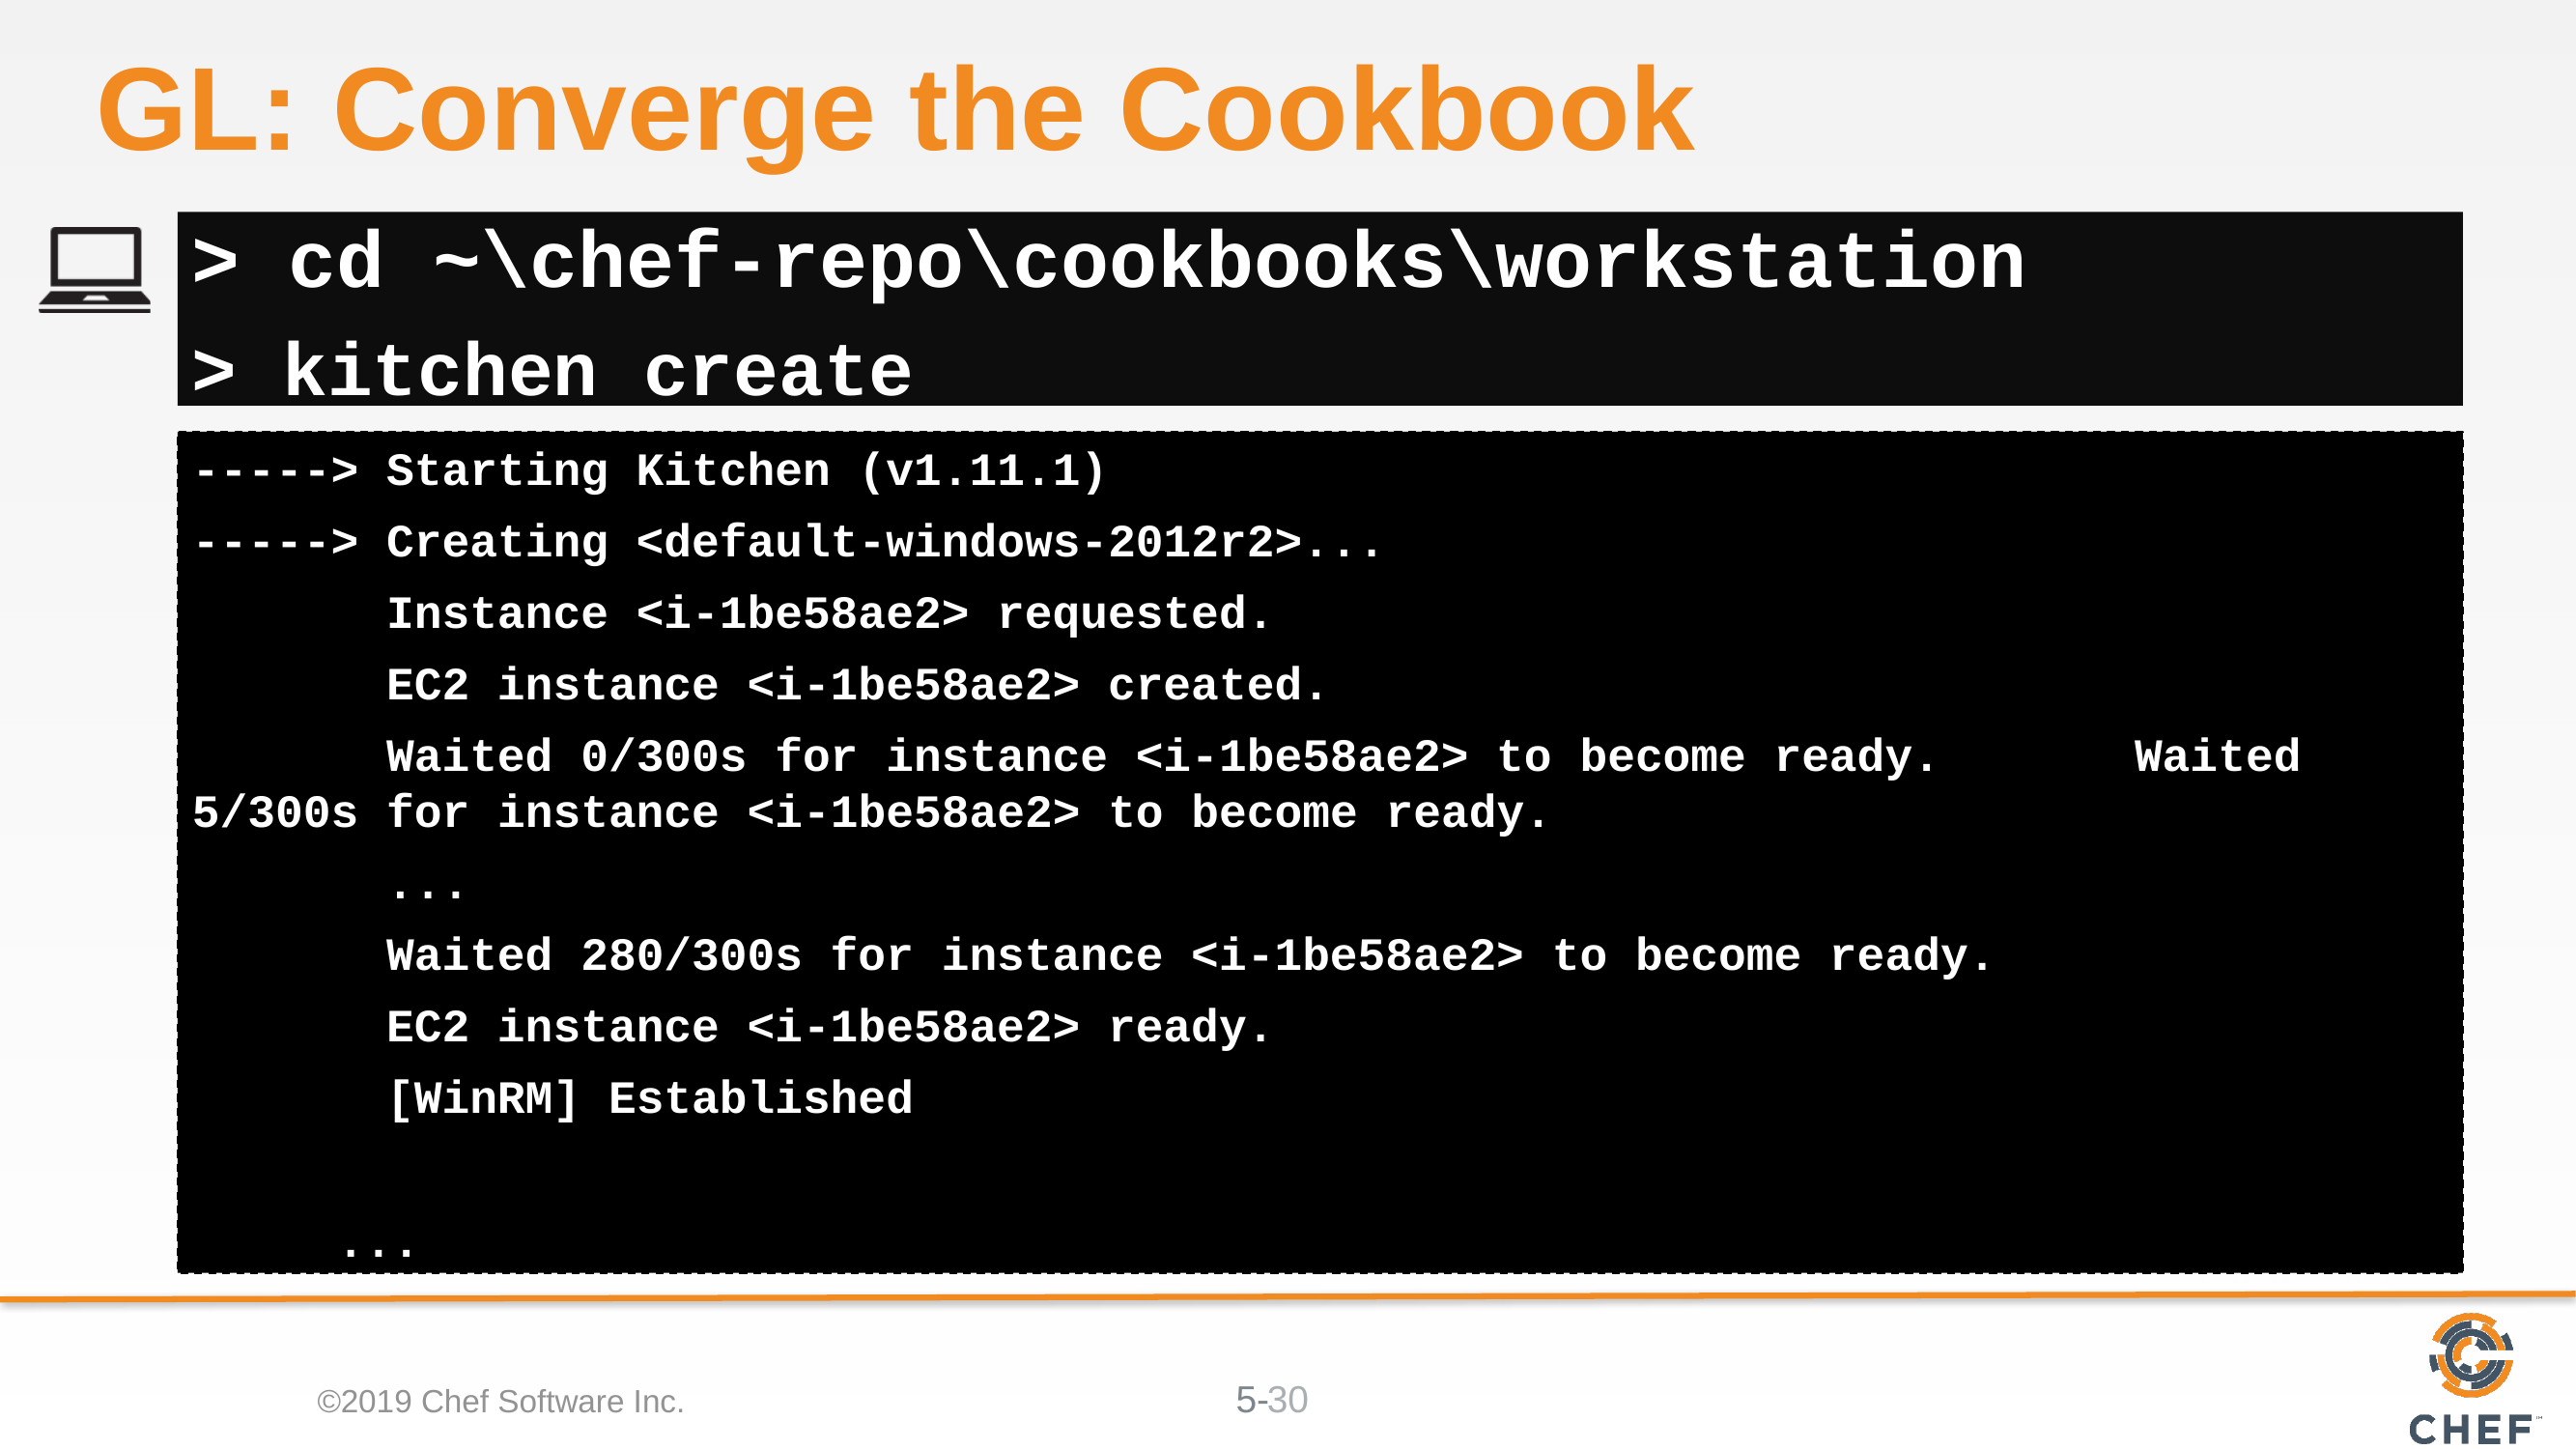

# GL: Converge the Cookbook
> cd ~\chef-repo\cookbooks\workstation
> kitchen create
-----> Starting Kitchen (v1.11.1)
-----> Creating <default-windows-2012r2>...
       Instance <i-1be58ae2> requested.
       EC2 instance <i-1be58ae2> created.
       Waited 0/300s for instance <i-1be58ae2> to become ready.       Waited 5/300s for instance <i-1be58ae2> to become ready.
       ...
       Waited 280/300s for instance <i-1be58ae2> to become ready.
       EC2 instance <i-1be58ae2> ready.
       [WinRM] Established

	...
©2019 Chef Software Inc.
30